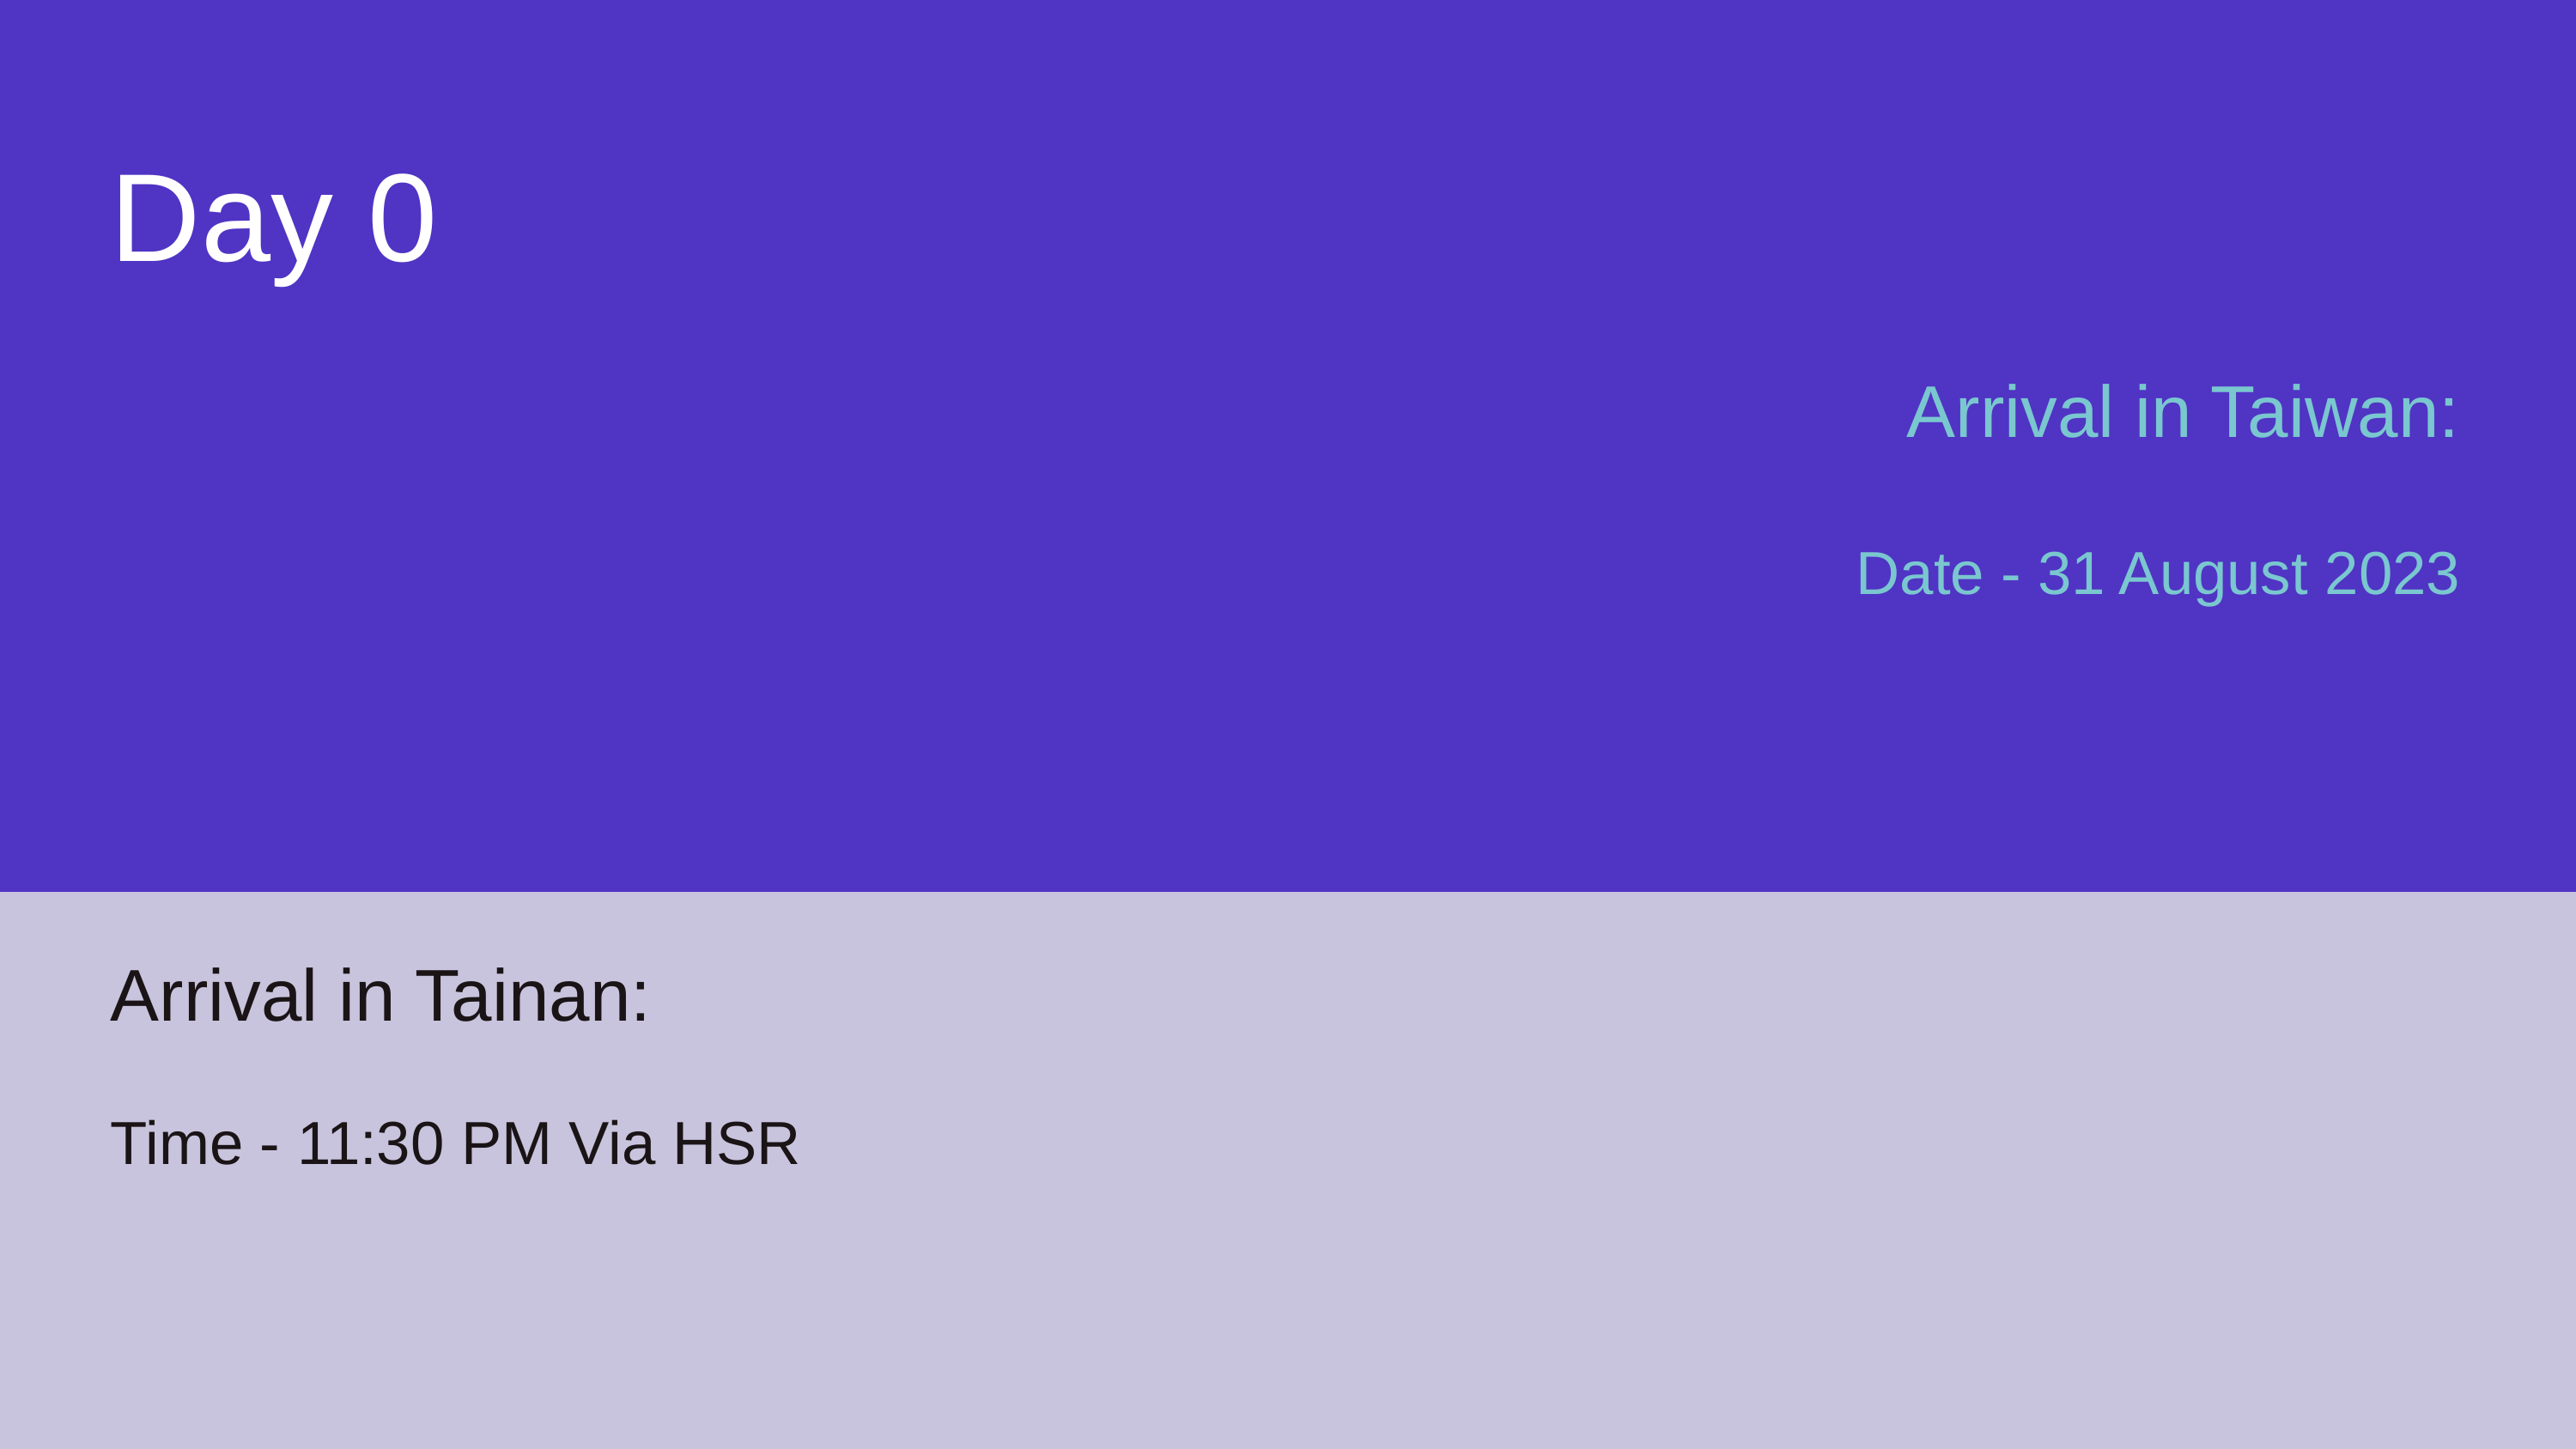

Day 0
Arrival in Taiwan:
Date - 31 August 2023

Arrival in Tainan:
Time - 11:30 PM Via HSR